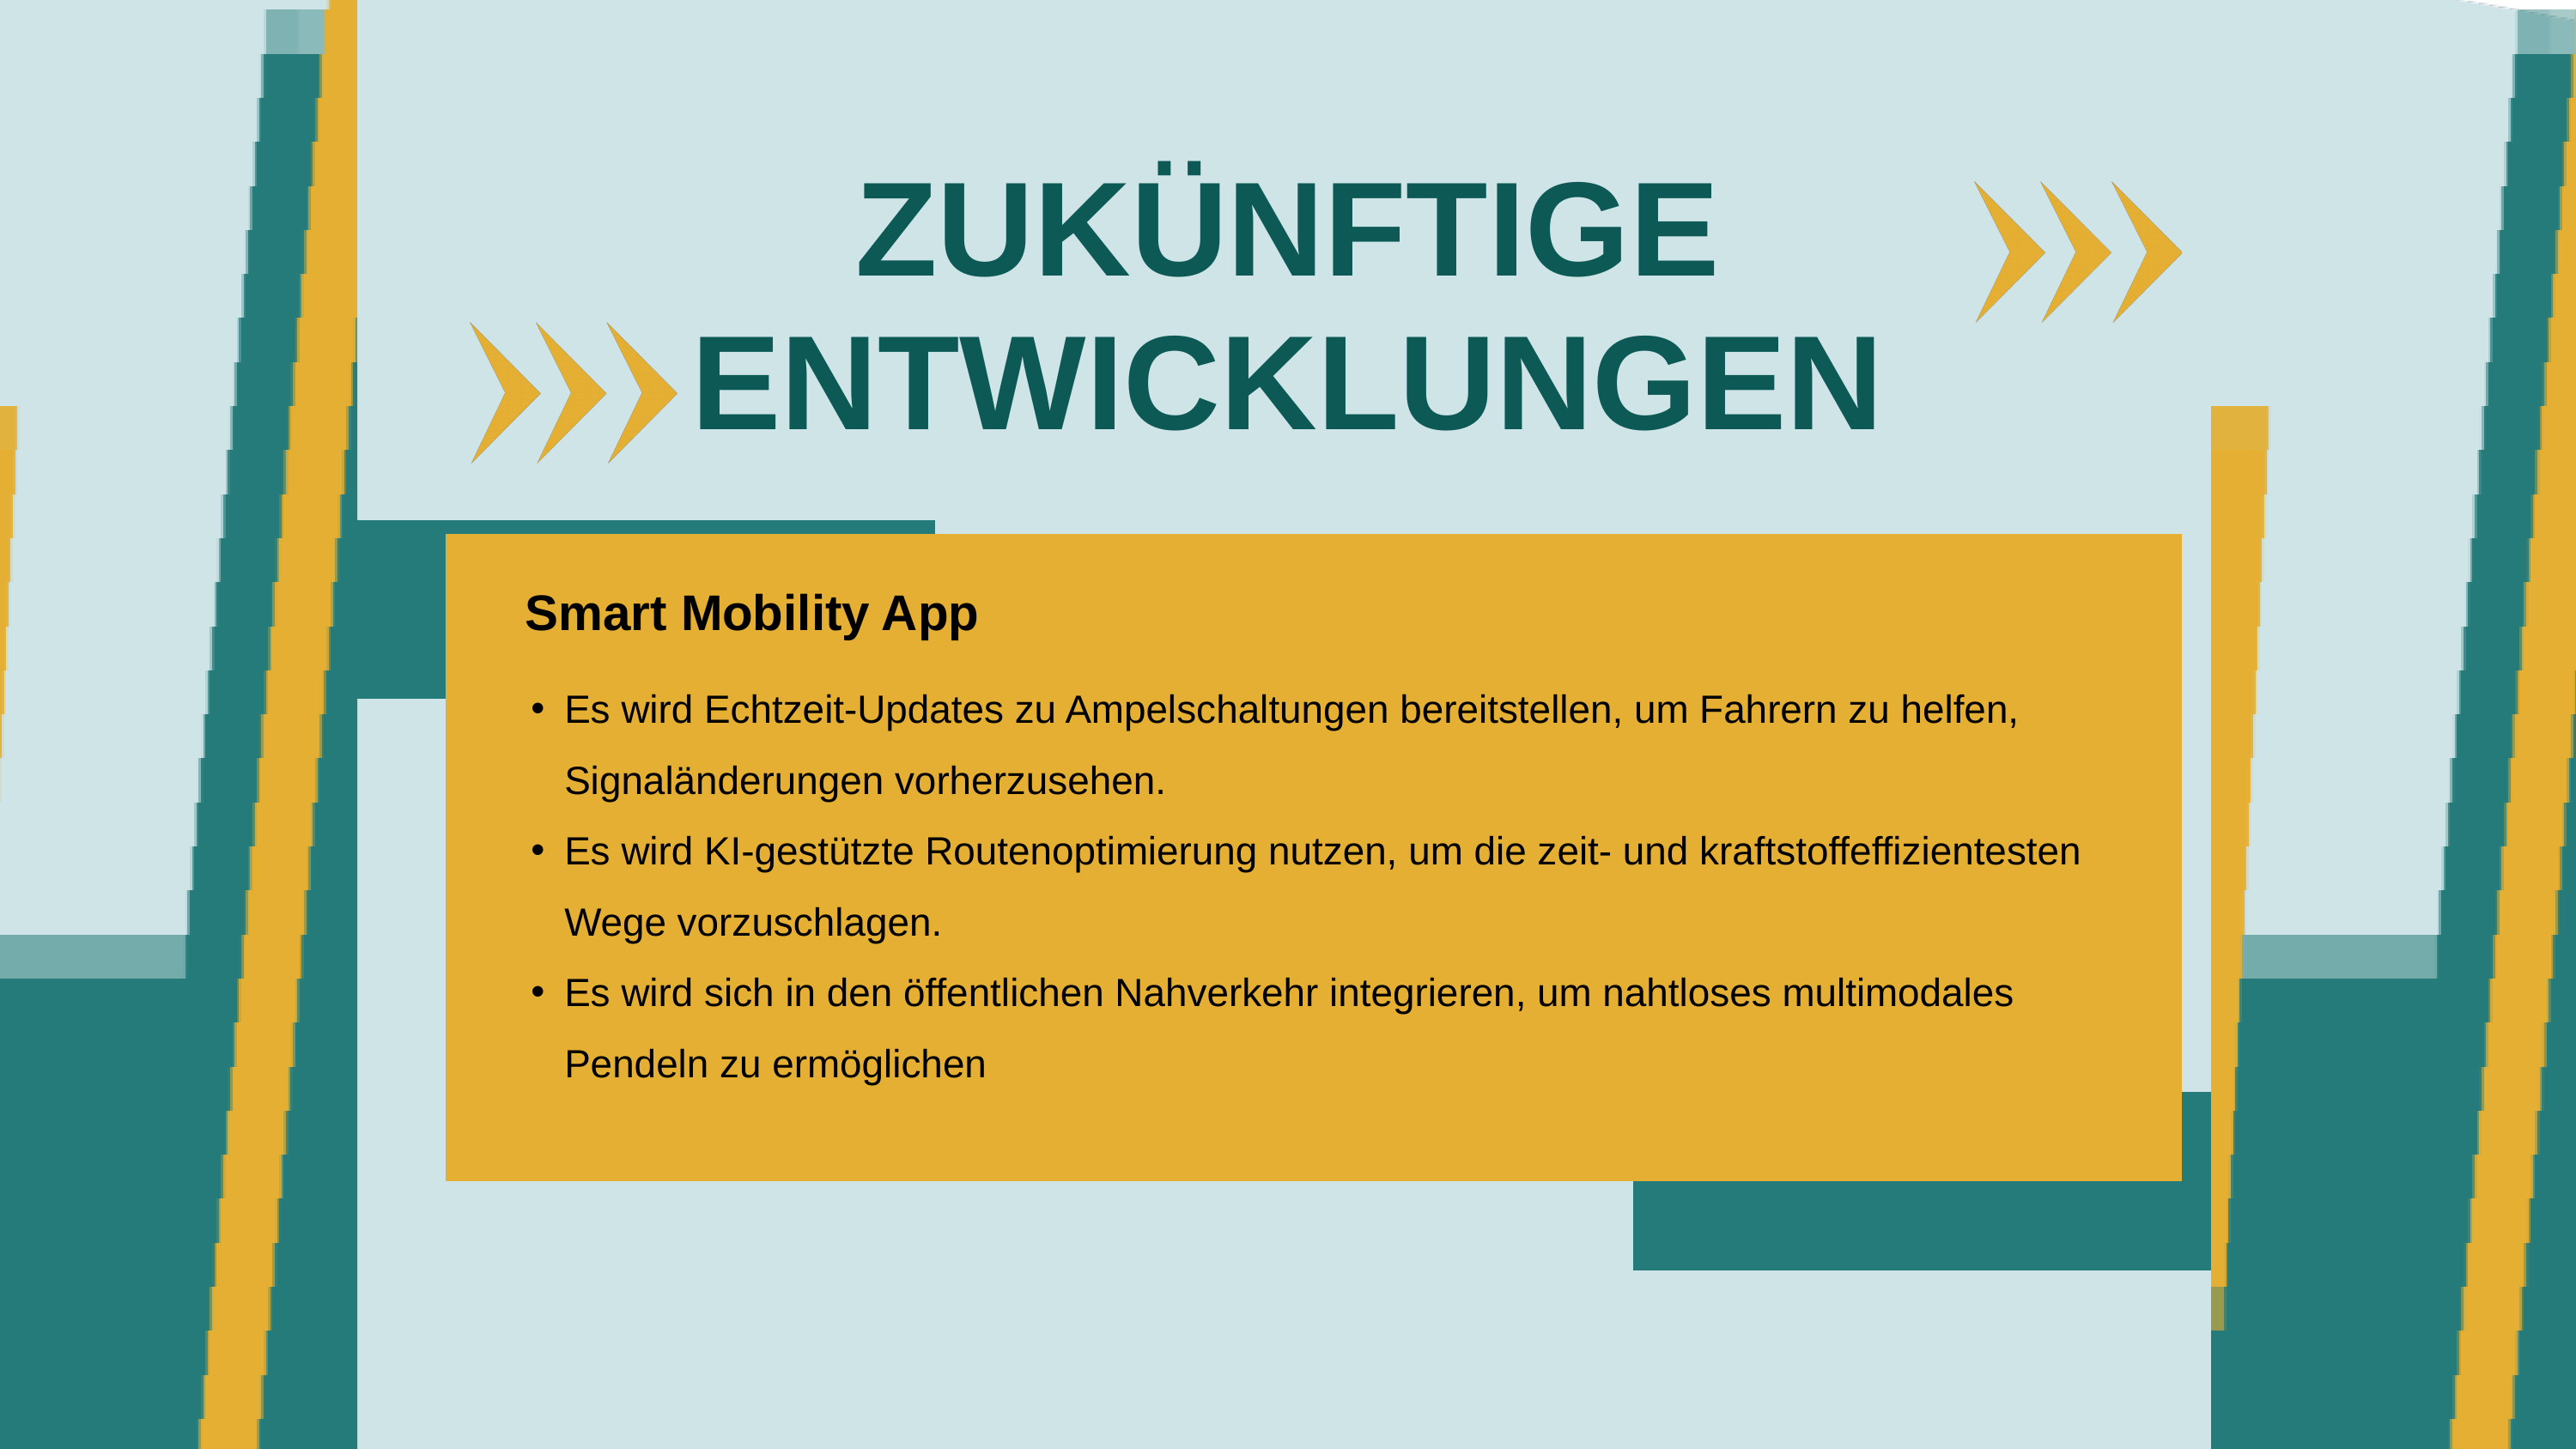

ZUKÜNFTIGE ENTWICKLUNGEN

 Smart Mobility App
Es wird Echtzeit-Updates zu Ampelschaltungen bereitstellen, um Fahrern zu helfen, Signaländerungen vorherzusehen.
Es wird KI-gestützte Routenoptimierung nutzen, um die zeit- und kraftstoffeffizientesten Wege vorzuschlagen.
Es wird sich in den öffentlichen Nahverkehr integrieren, um nahtloses multimodales Pendeln zu ermöglichen